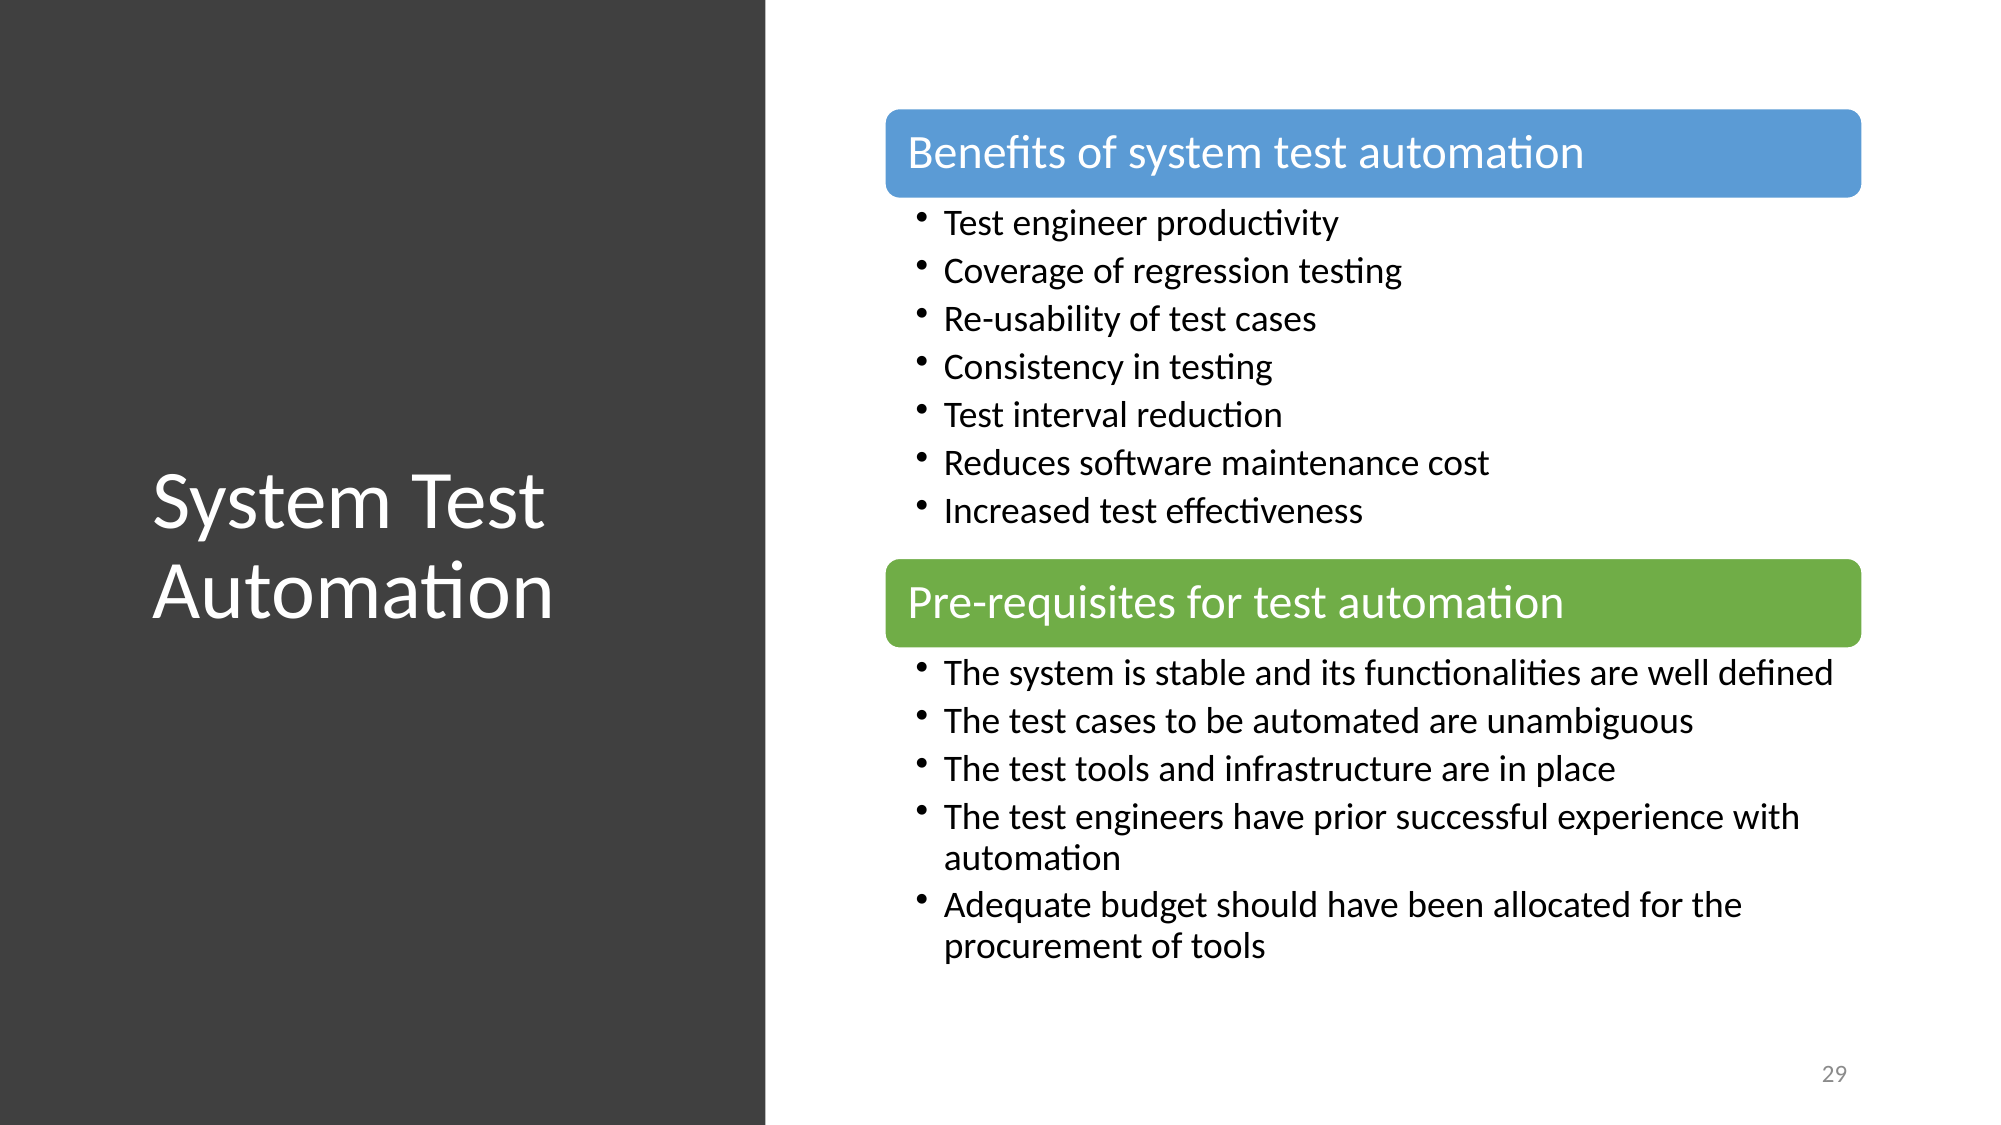

Benefits of system test automation
Test engineer productivity
Coverage of regression testing
Re-usability of test cases
Consistency in testing
Test interval reduction
Reduces software maintenance cost
Increased test effectiveness
Pre-requisites for test automation
The system is stable and its functionalities are well defined
The test cases to be automated are unambiguous
The test tools and infrastructure are in place
The test engineers have prior successful experience with automation
Adequate budget should have been allocated for the procurement of tools
System Test Automation
29